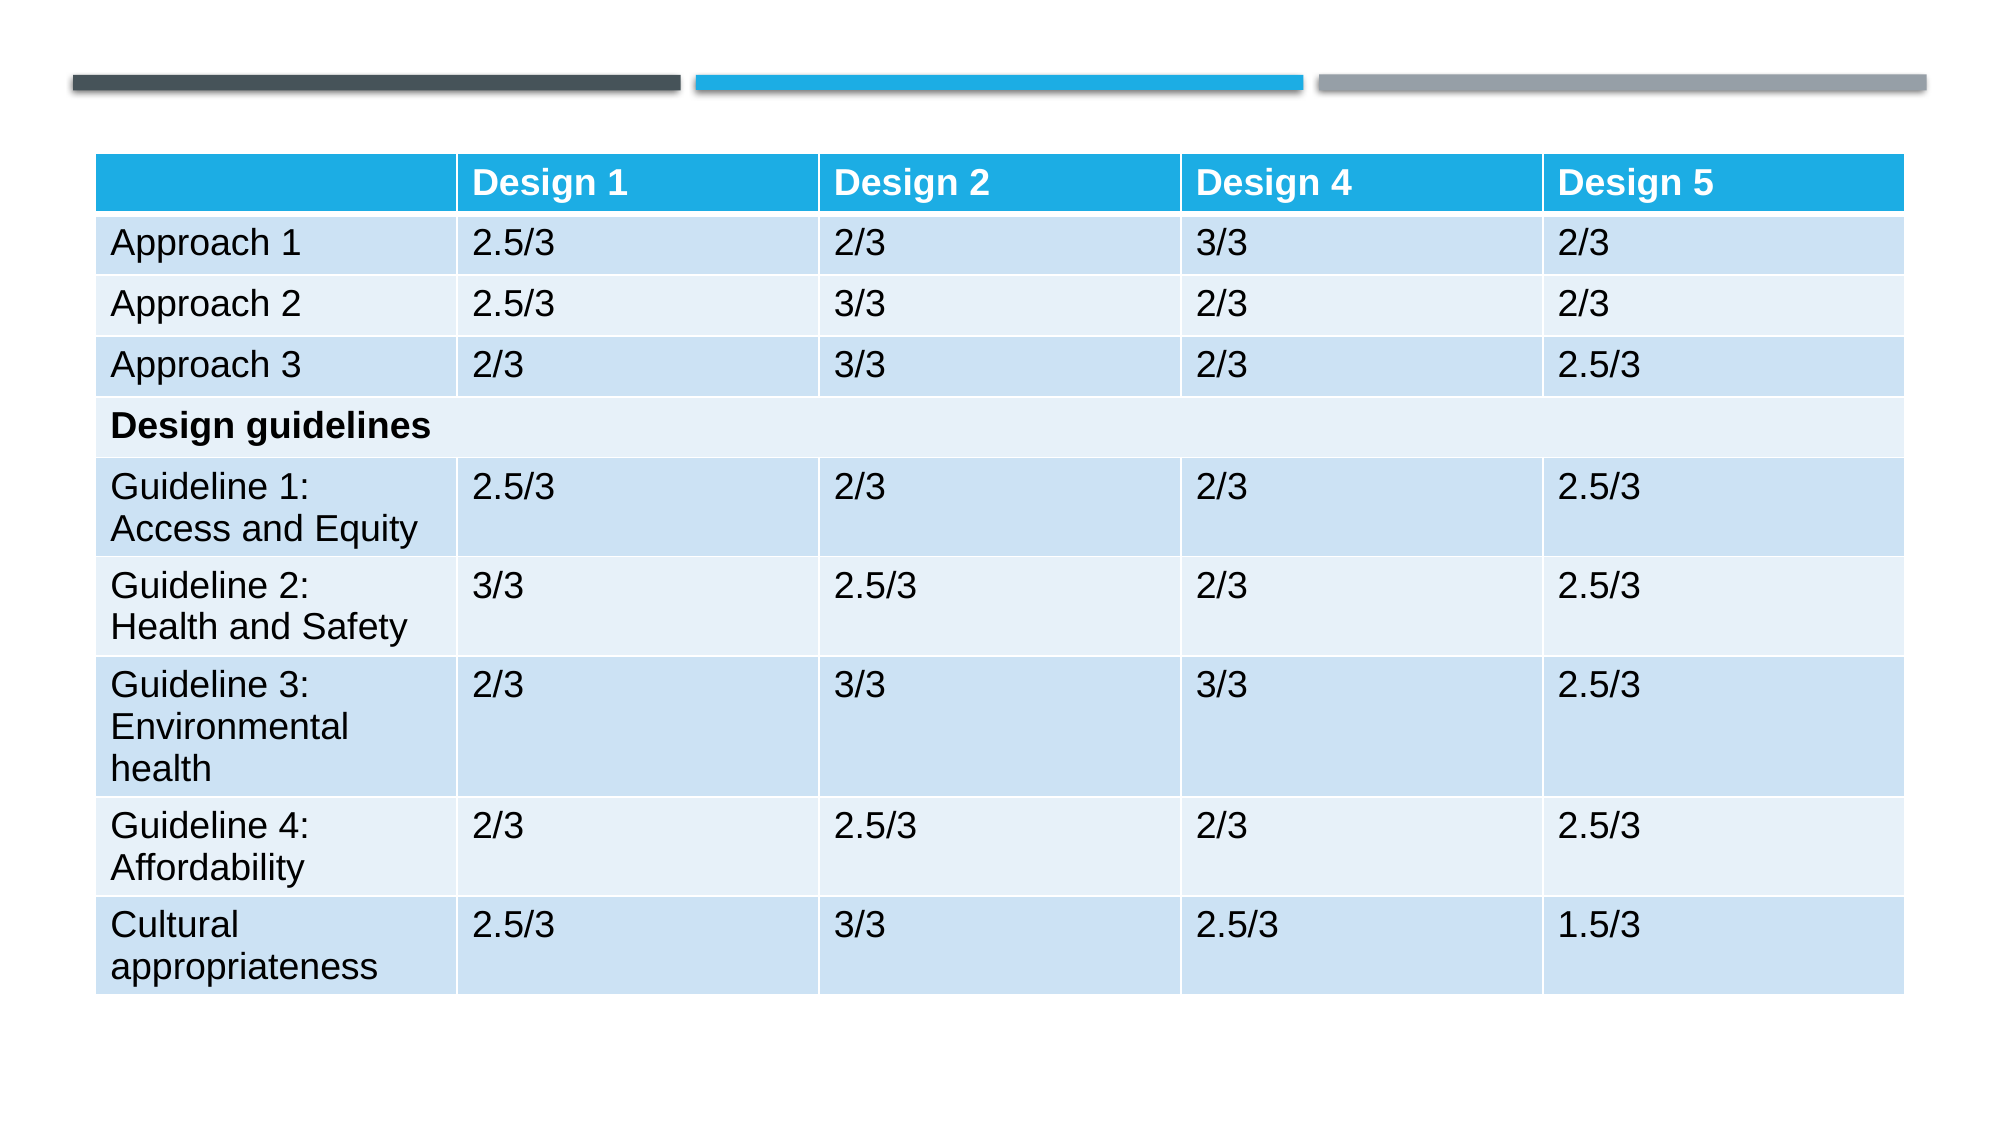

|  | Design 1 | Design 2 | Design 4 | Design 5 |
| --- | --- | --- | --- | --- |
| Approach 1 | 2.5/3 | 2/3 | 3/3 | 2/3 |
| Approach 2 | 2.5/3 | 3/3 | 2/3 | 2/3 |
| Approach 3 | 2/3 | 3/3 | 2/3 | 2.5/3 |
| Design guidelines |  |  |  |  |
| Guideline 1: Access and Equity | 2.5/3 | 2/3 | 2/3 | 2.5/3 |
| Guideline 2: Health and Safety | 3/3 | 2.5/3 | 2/3 | 2.5/3 |
| Guideline 3: Environmental health | 2/3 | 3/3 | 3/3 | 2.5/3 |
| Guideline 4: Affordability | 2/3 | 2.5/3 | 2/3 | 2.5/3 |
| Cultural appropriateness | 2.5/3 | 3/3 | 2.5/3 | 1.5/3 |